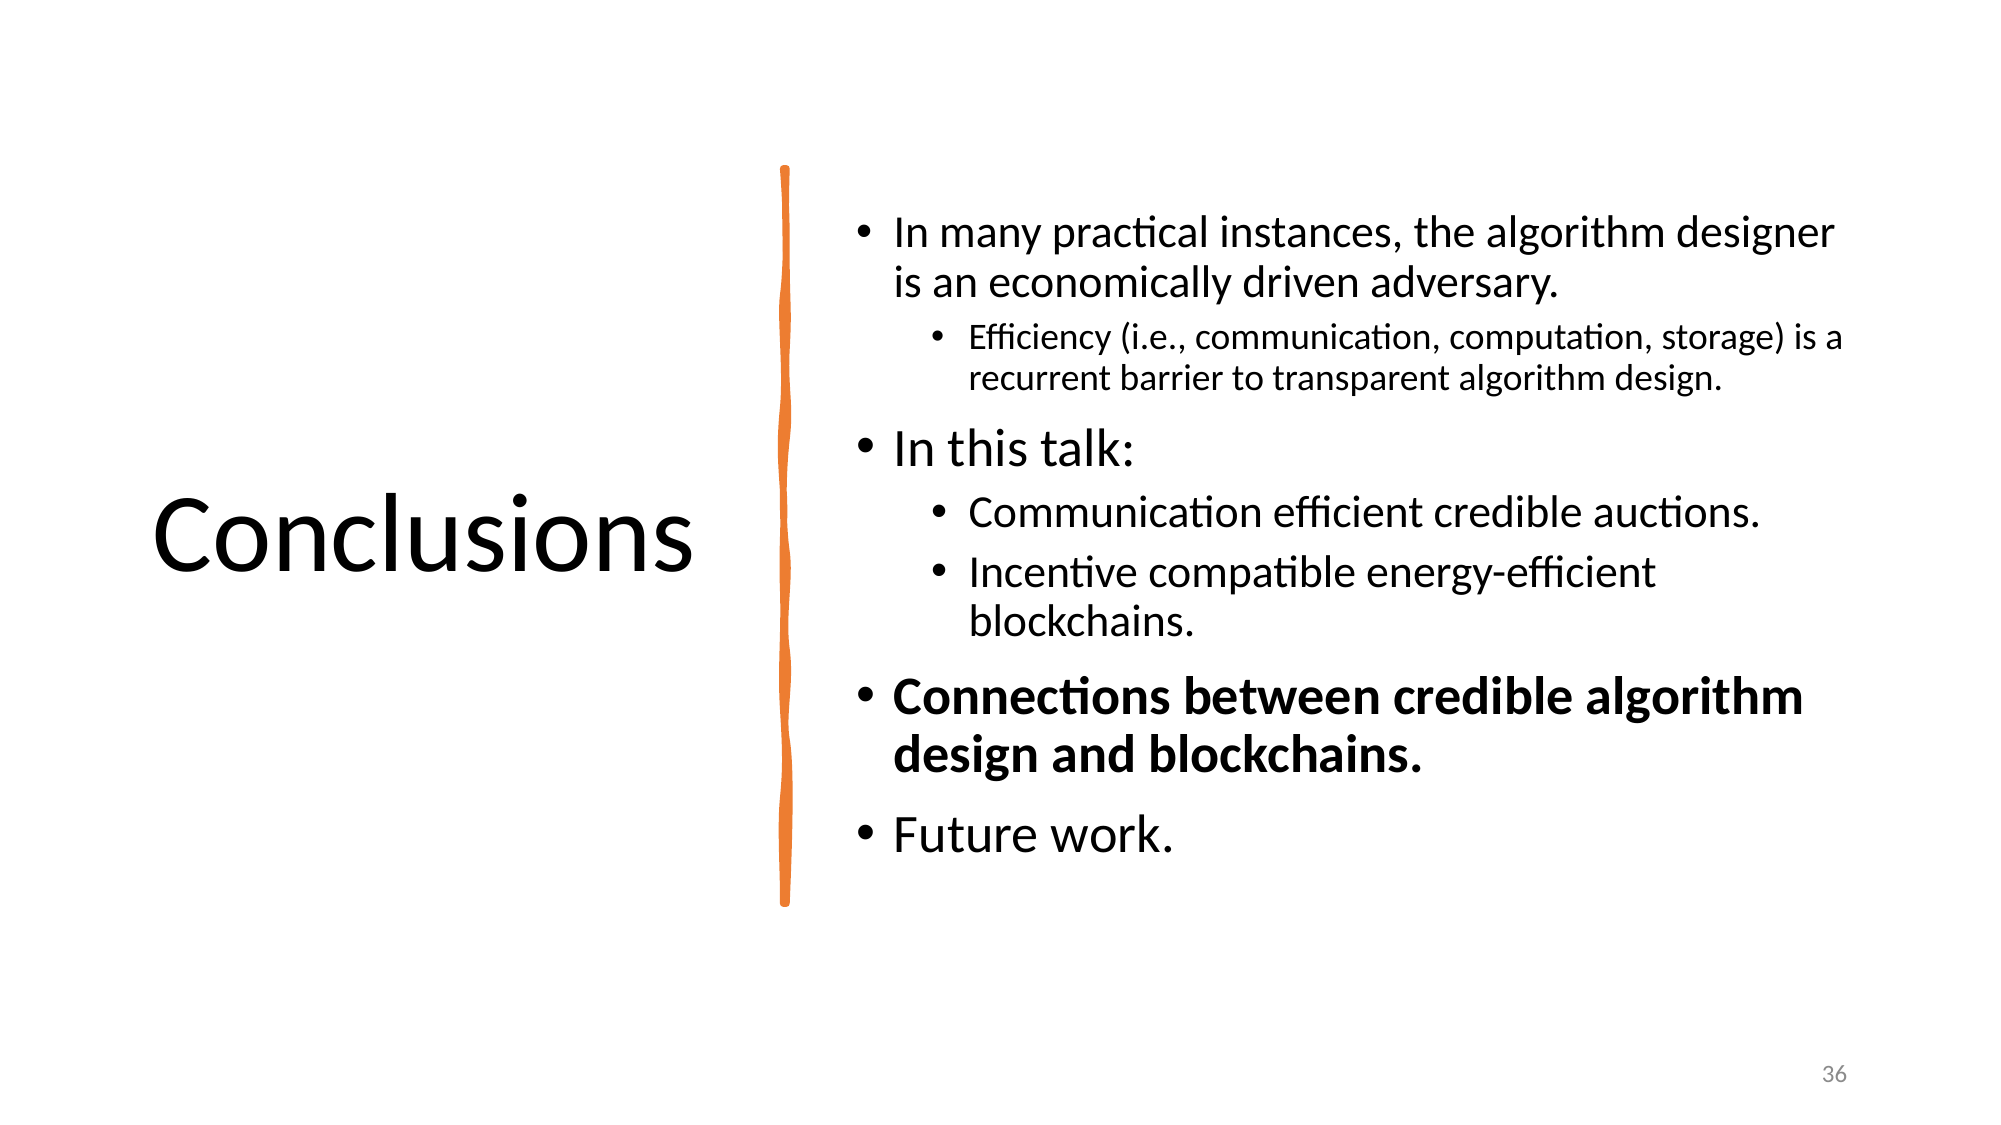

# Conclusions
In many practical instances, the algorithm designer is an economically driven adversary.
Efficiency (i.e., communication, computation, storage) is a recurrent barrier to transparent algorithm design.
In this talk:
Communication efficient credible auctions.
Incentive compatible energy-efficient blockchains.
Connections between credible algorithm design and blockchains.
Future work.

36